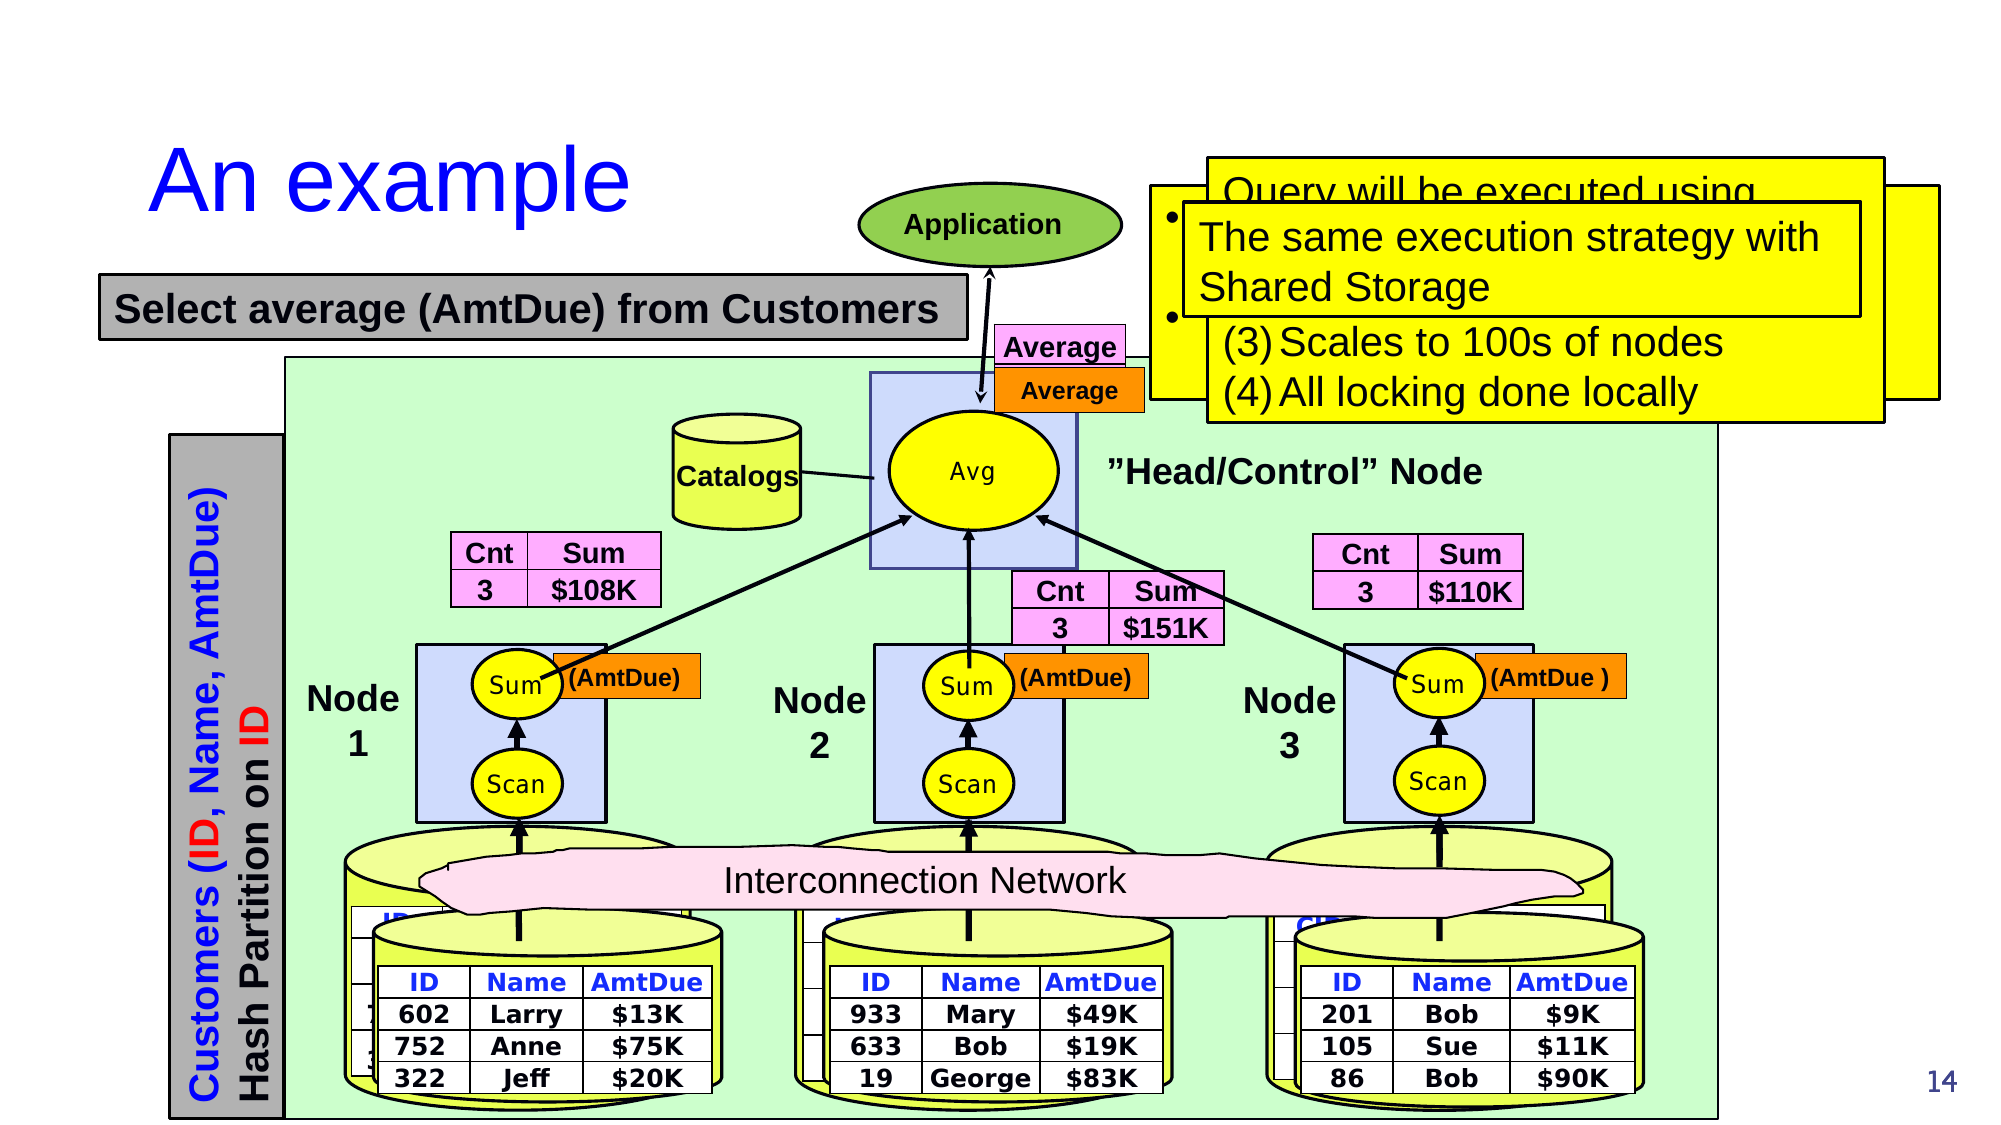

# An example
Query will be executed using
All the nodes
Sequential scan on each node
Scales to 100s of nodes
All locking done locally

Application
Each node produces a single row with a row count and running sum
Control node computes the average from intermediate rows
The same execution strategy with Shared Storage
Select average (AmtDue) from Customers
| Average |
| --- |
| $41K |

Average

Avg

Catalogs
”Head/Control” Node
| Cnt | Sum |
| --- | --- |
| 3 | $108K |
| Cnt | Sum |
| --- | --- |
| 3 | $110K |
| Cnt | Sum |
| --- | --- |
| 3 | $151K |

Sum
Scan
(AmtDue )
Sum
Scan
(AmtDue)
Sum
Scan
(AmtDue)
Node
1
Node
2
Node
3
Customers (ID, Name, AmtDue)
Hash Partition on ID

Interconnection Network
| CID | Name | AmtDue |
| --- | --- | --- |
| 201 | Bob | $9K |
| 105 | Sue | $11K |
| 86 | Bob | $90K |
| ID | Name | AmtDue |
| --- | --- | --- |
| 933 | Mary | $49K |
| 633 | Bob | $19K |
| 19 | George | $83K |
| ID | Name | AmtDue |
| --- | --- | --- |
| 602 | Larry | $13K |
| 752 | Anne | $75K |
| 322 | Jeff | $20K |

| ID | Name | AmtDue |
| --- | --- | --- |
| 602 | Larry | $13K |
| 752 | Anne | $75K |
| 322 | Jeff | $20K |
| ID | Name | AmtDue |
| --- | --- | --- |
| 933 | Mary | $49K |
| 633 | Bob | $19K |
| 19 | George | $83K |
| ID | Name | AmtDue |
| --- | --- | --- |
| 201 | Bob | $9K |
| 105 | Sue | $11K |
| 86 | Bob | $90K |
14
14